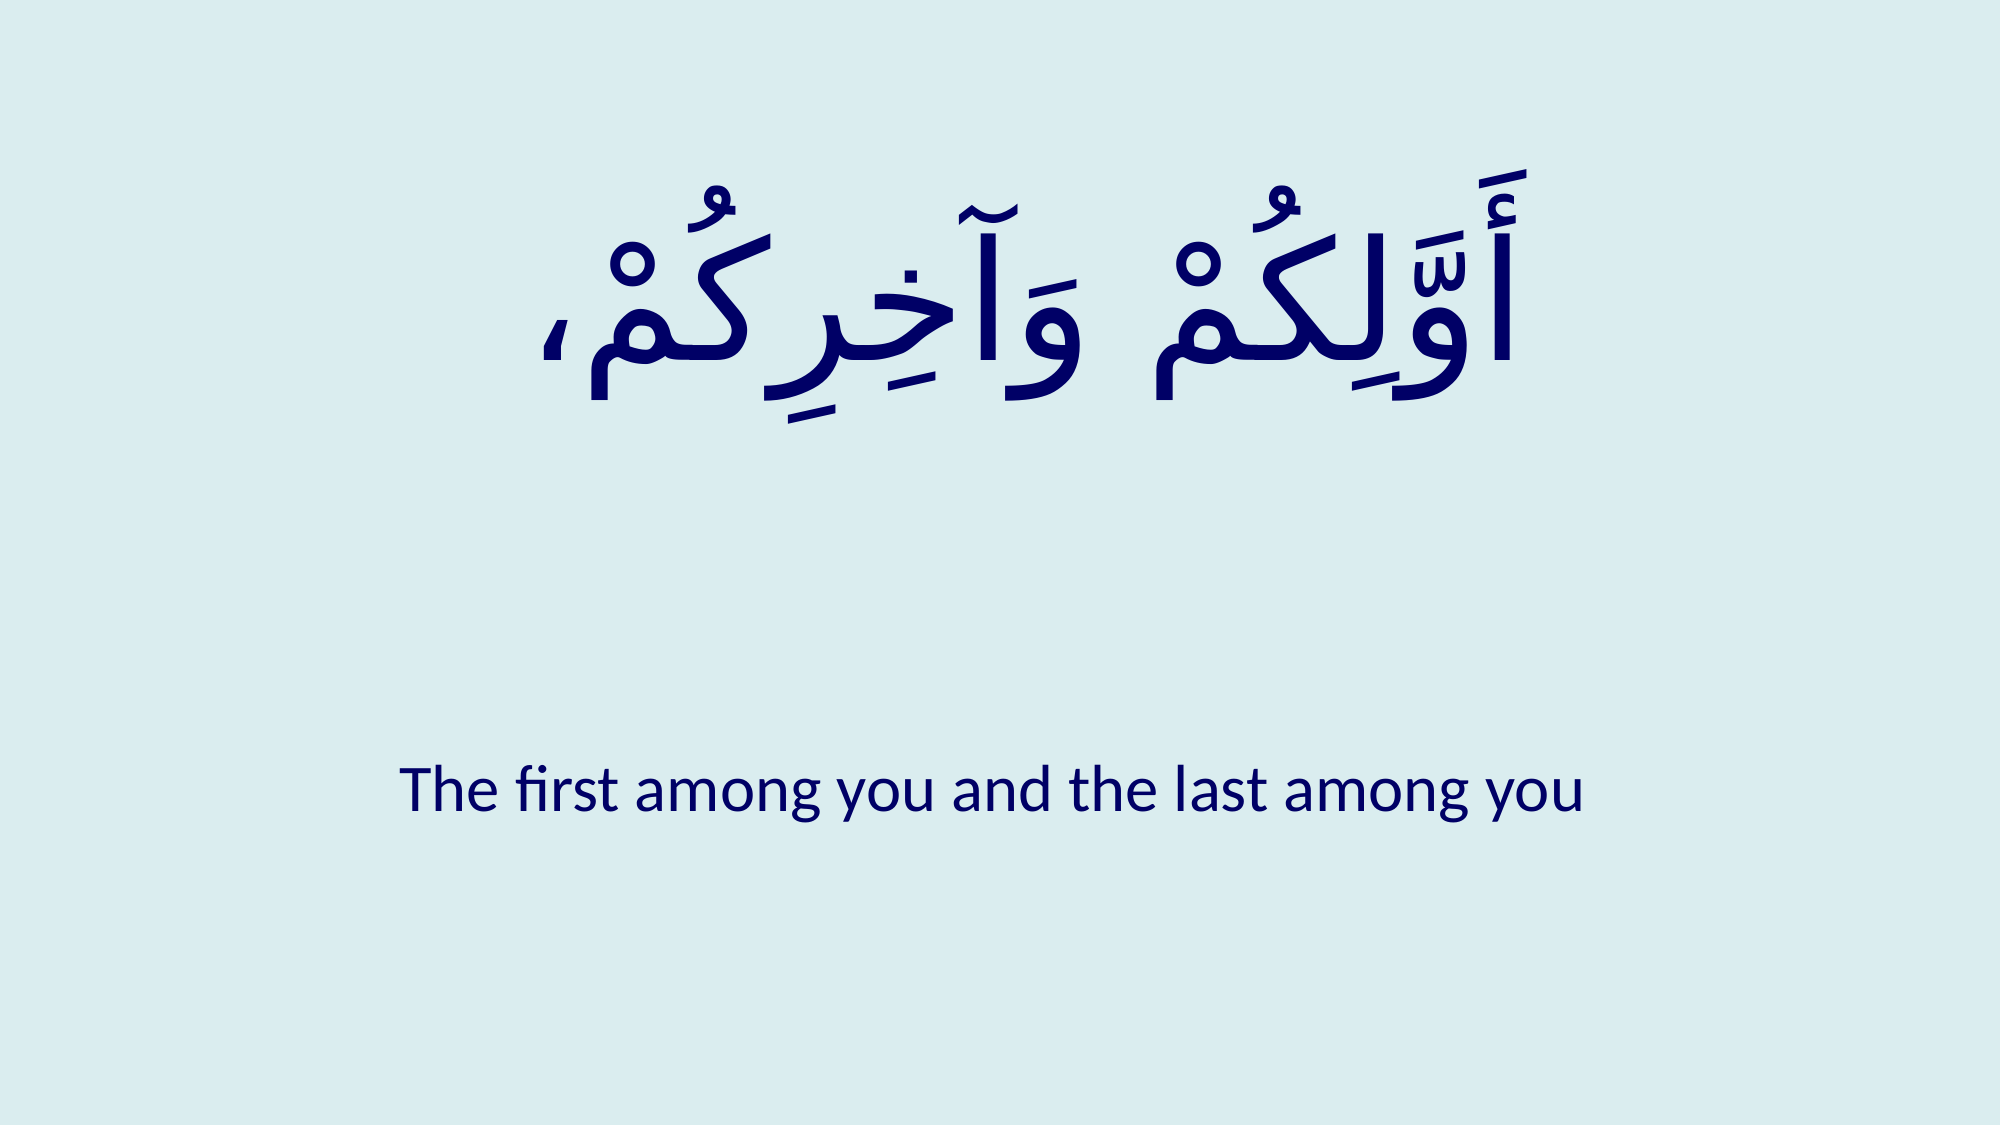

# أَوَّلِكُمْ وَآخِرِكُمْ،
The first among you and the last among you